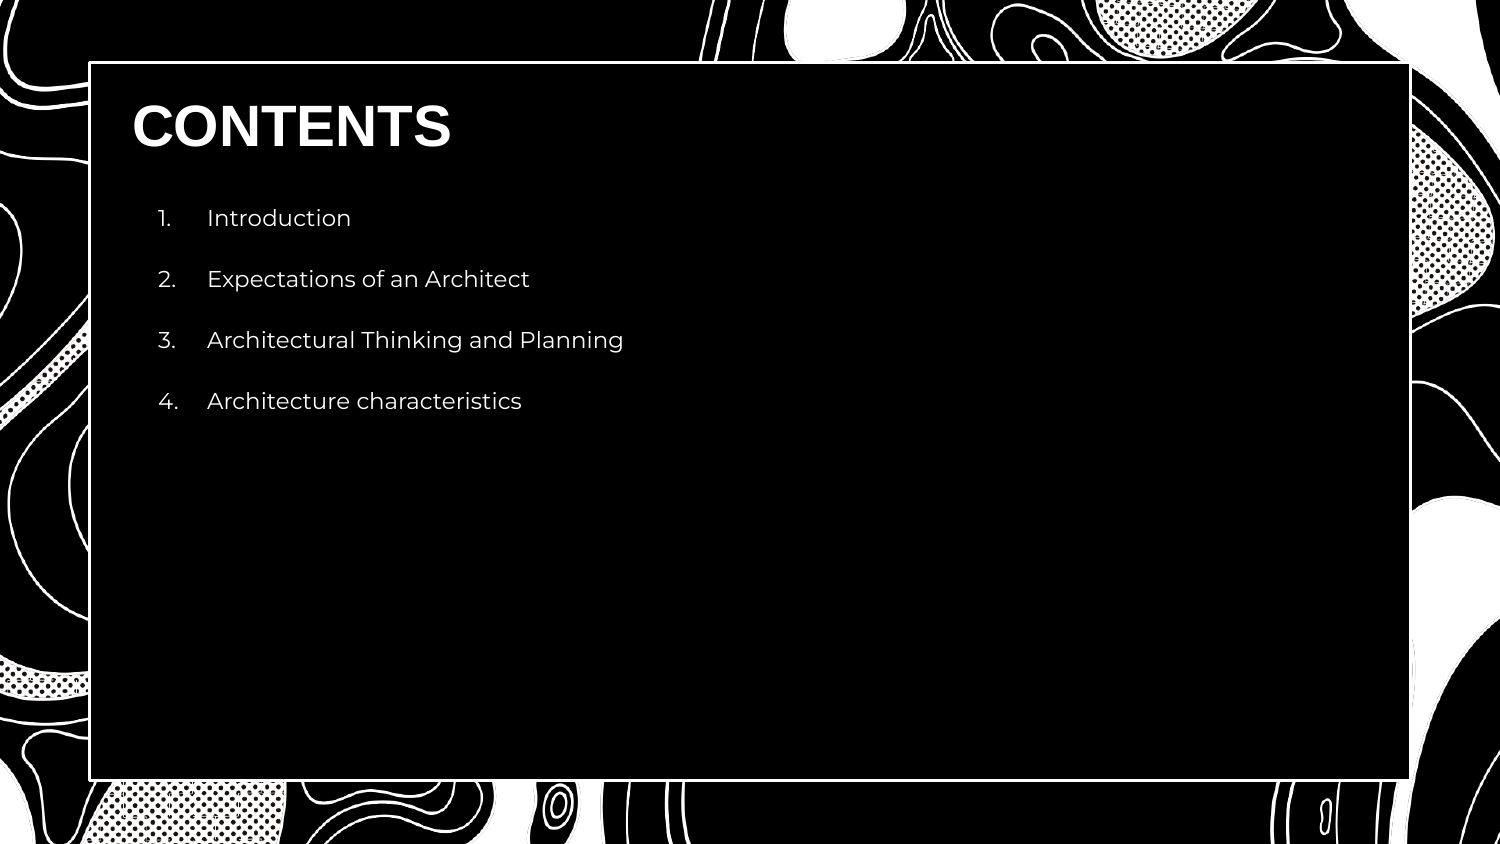

# CONTENTS
Introduction
Expectations of an Architect
Architectural Thinking and Planning
Architecture characteristics